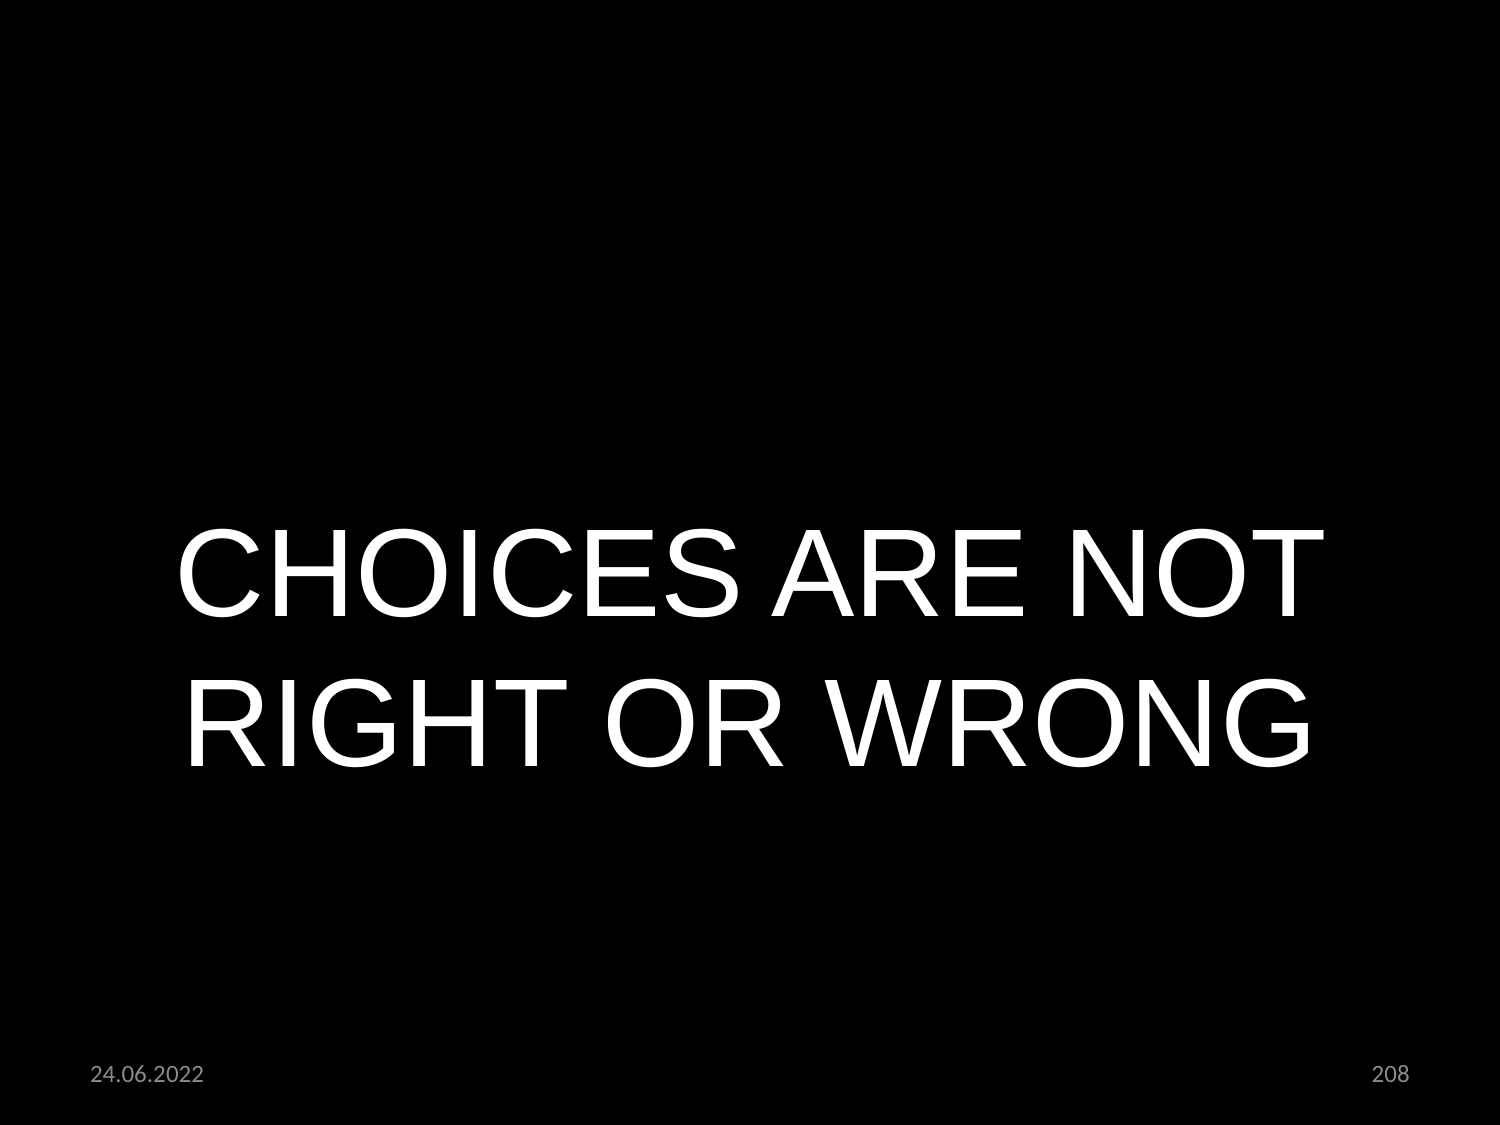

CHOICES ARE NOT RIGHT OR WRONG
24.06.2022
208